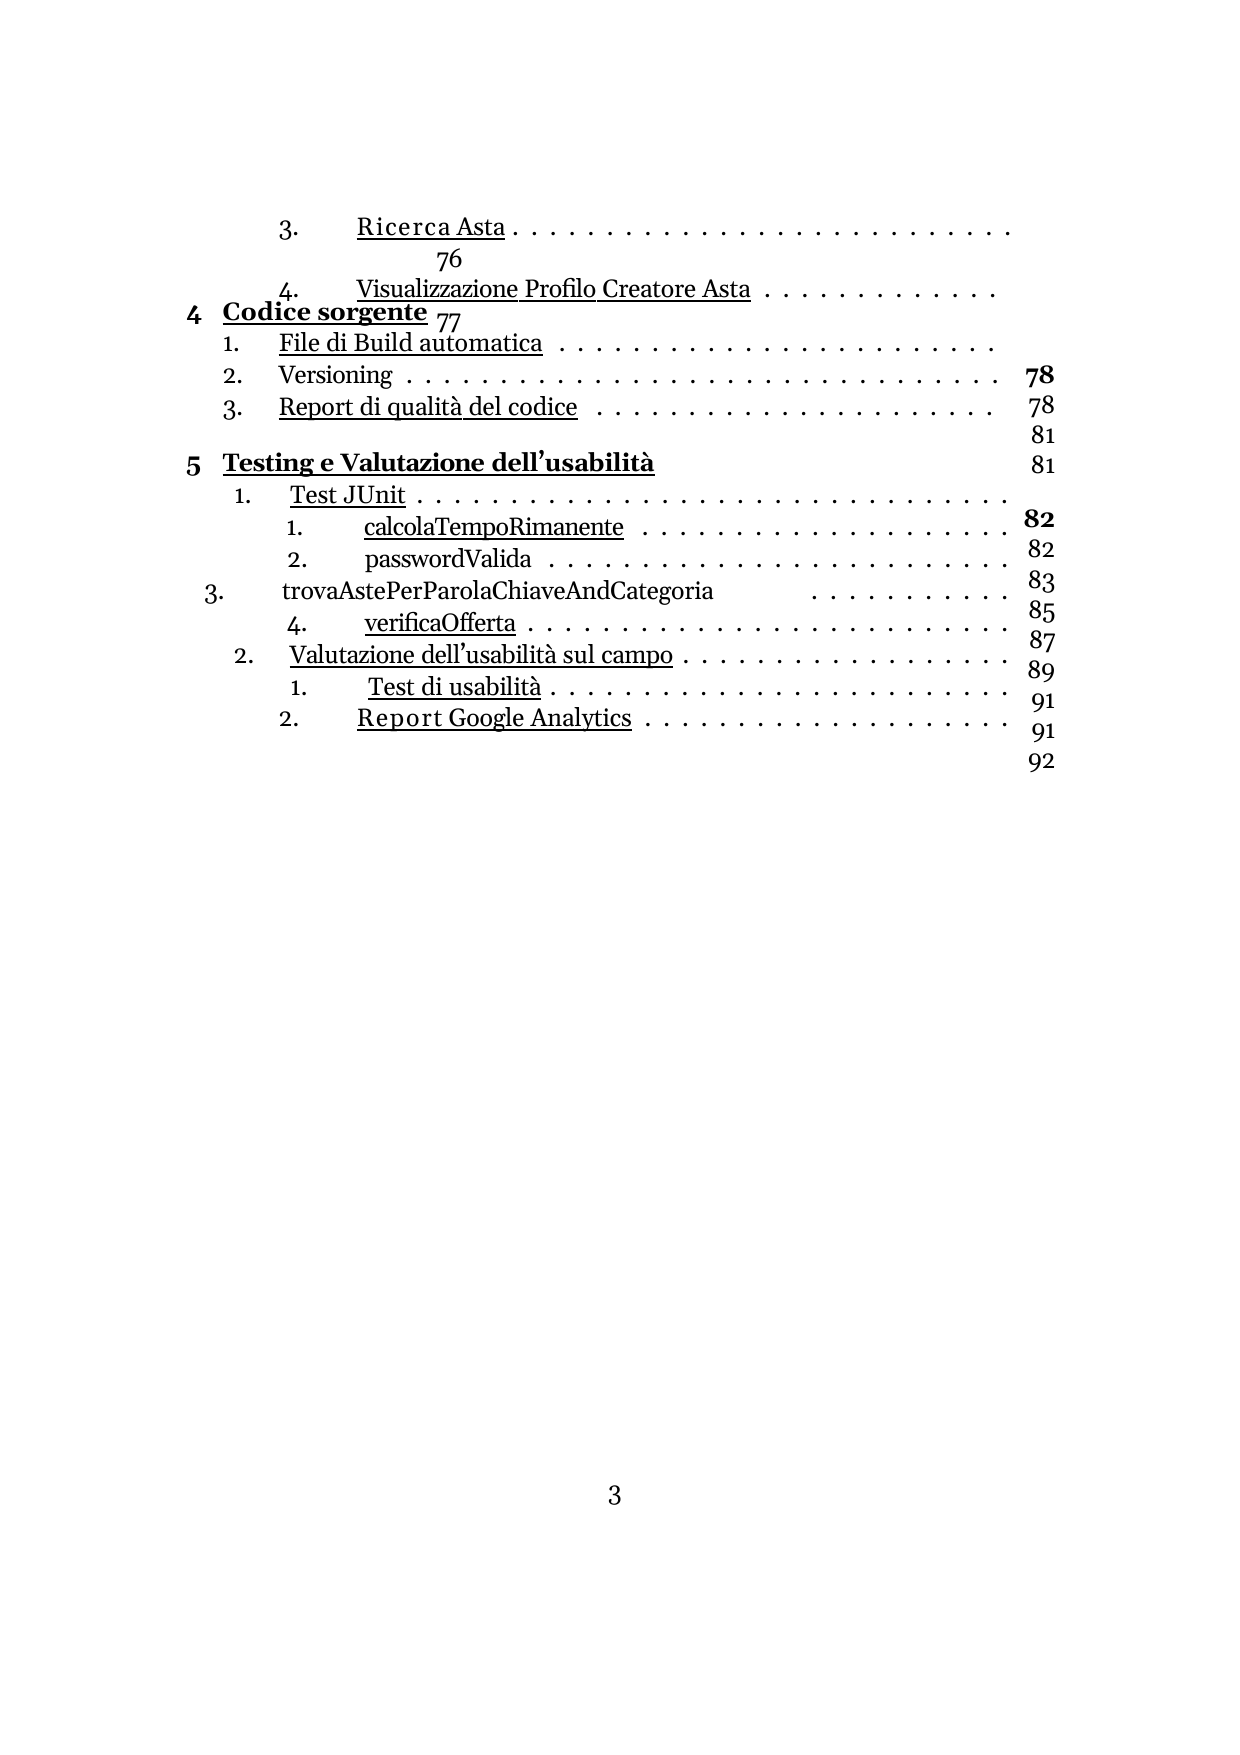

Ricerca Asta . . . . . . . . . . . . . . . . . . . . . . . . . . .	76
Visualizzazione Profilo Creatore Asta . . . . . . . . . . . . .	77
78
78
81
81
82
82
83
85
87
89
91
91
92
Codice sorgente
File di Build automatica . . . . . . . . . . . . . . . . . . . . . . . .
Versioning . . . . . . . . . . . . . . . . . . . . . . . . . . . . . . . .
Report di qualità del codice  . . . . . . . . . . . . . . . . . . . . . .
Testing e Valutazione dell’usabilità
Test JUnit . . . . . . . . . . . . . . . . . . . . . . . . . . . . . . . .
calcolaTempoRimanente  . . . . . . . . . . . . . . . . . . . .
passwordValida  . . . . . . . . . . . . . . . . . . . . . . . . .
trovaAstePerParolaChiaveAndCategoria	. . . . . . . . . . .
verificaOfferta . . . . . . . . . . . . . . . . . . . . . . . . . .
Valutazione dell’usabilità sul campo . . . . . . . . . . . . . . . . . .
Test di usabilità . . . . . . . . . . . . . . . . . . . . . . . . .
Report Google Analytics . . . . . . . . . . . . . . . . . . . .
3